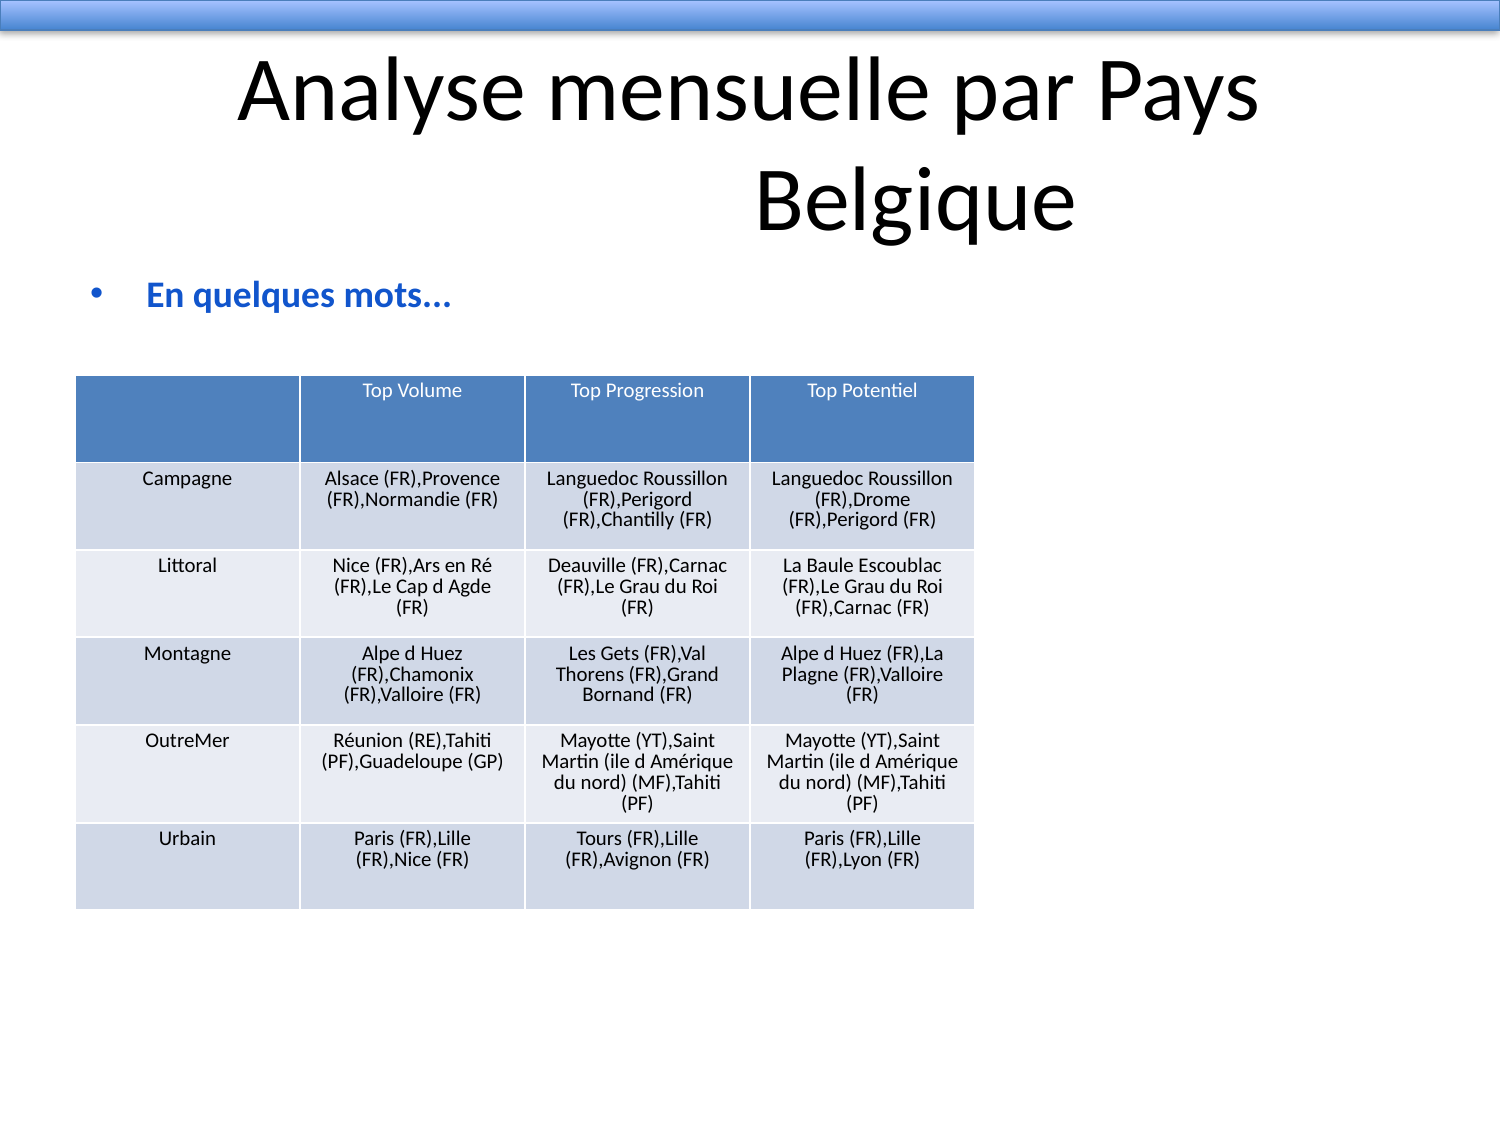

# Analyse mensuelle par Pays
                Belgique
En quelques mots...
|  | Top Volume | Top Progression | Top Potentiel |
| --- | --- | --- | --- |
| Campagne | Alsace (FR),Provence (FR),Normandie (FR) | Languedoc Roussillon (FR),Perigord (FR),Chantilly (FR) | Languedoc Roussillon (FR),Drome (FR),Perigord (FR) |
| Littoral | Nice (FR),Ars en Ré (FR),Le Cap d Agde (FR) | Deauville (FR),Carnac (FR),Le Grau du Roi (FR) | La Baule Escoublac (FR),Le Grau du Roi (FR),Carnac (FR) |
| Montagne | Alpe d Huez (FR),Chamonix (FR),Valloire (FR) | Les Gets (FR),Val Thorens (FR),Grand Bornand (FR) | Alpe d Huez (FR),La Plagne (FR),Valloire (FR) |
| OutreMer | Réunion (RE),Tahiti (PF),Guadeloupe (GP) | Mayotte (YT),Saint Martin (ile d Amérique du nord) (MF),Tahiti (PF) | Mayotte (YT),Saint Martin (ile d Amérique du nord) (MF),Tahiti (PF) |
| Urbain | Paris (FR),Lille (FR),Nice (FR) | Tours (FR),Lille (FR),Avignon (FR) | Paris (FR),Lille (FR),Lyon (FR) |